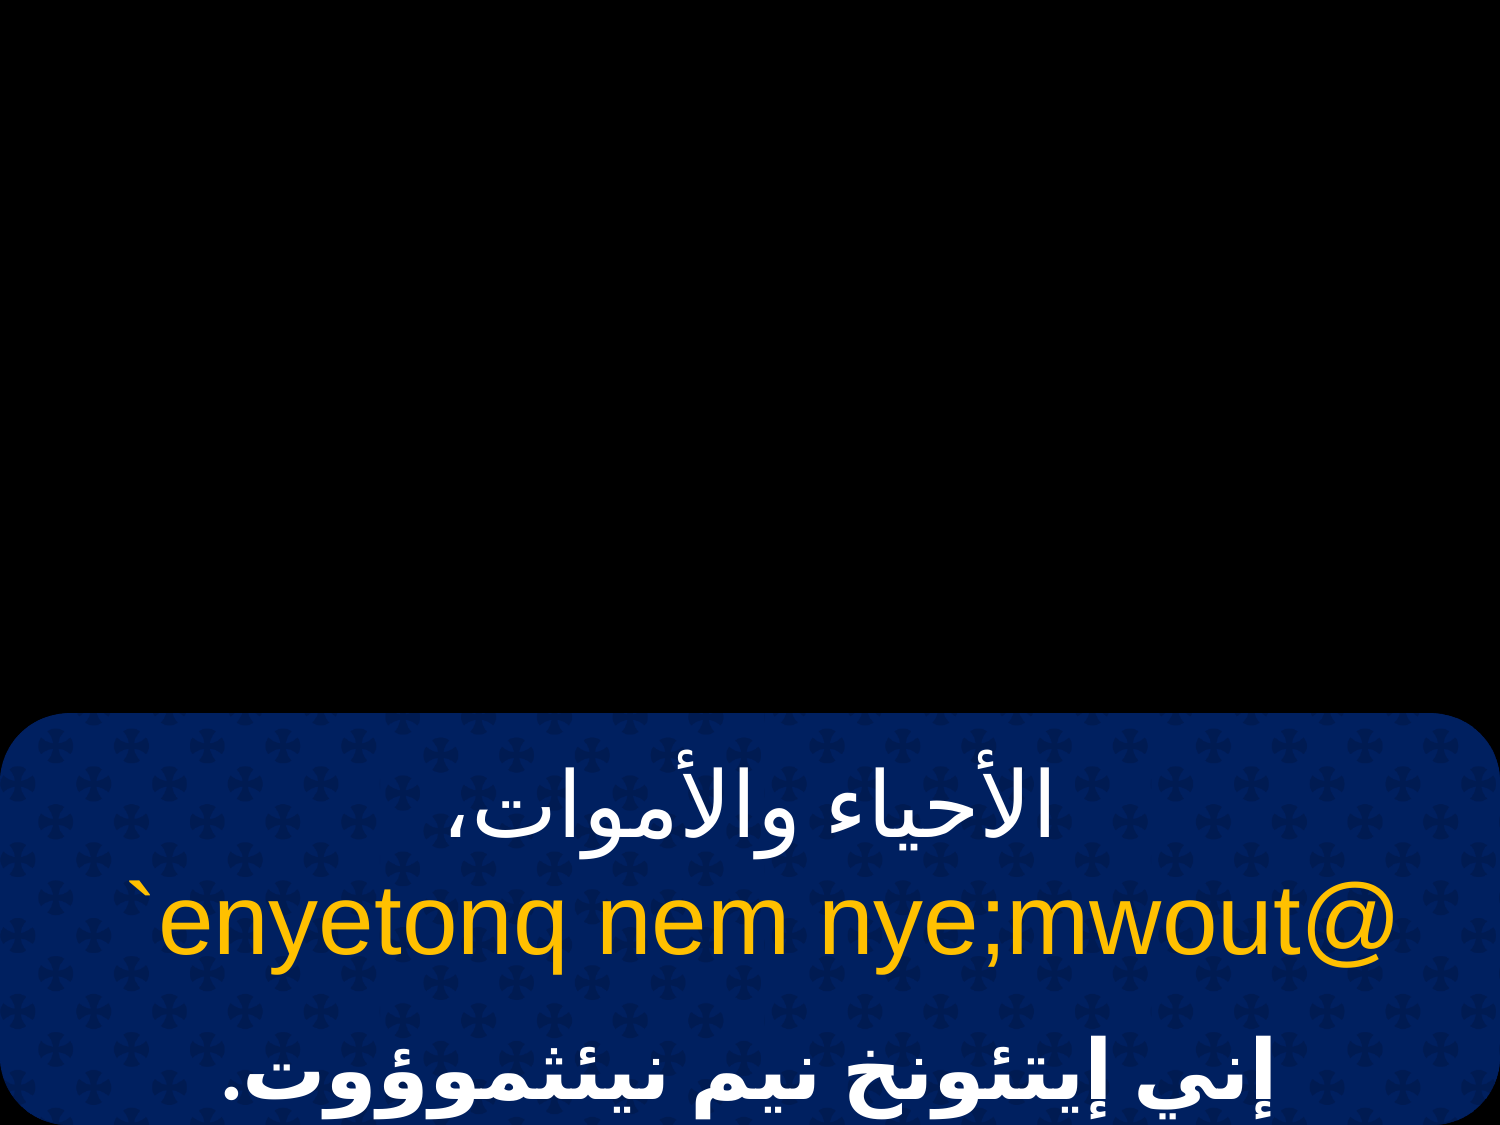

# الأحياء والأموات،
 `enyetonq nem nye;mwout@
إني إيتئونخ نيم نيئثموؤوت.